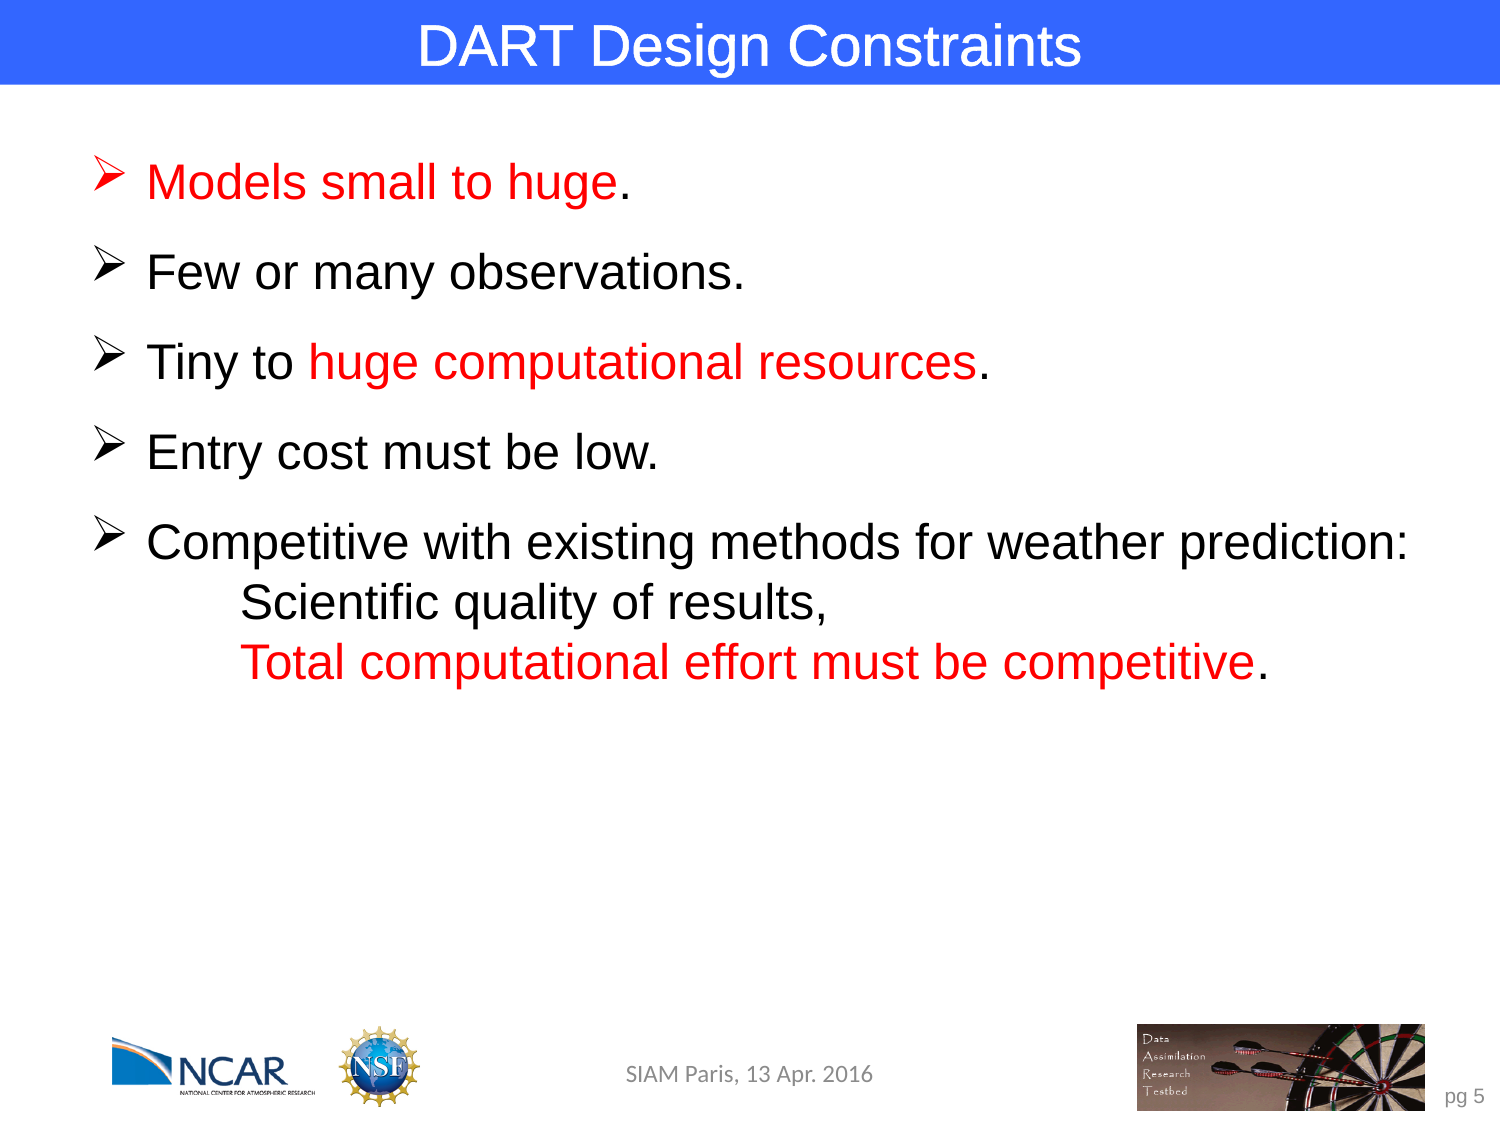

DART Design Constraints
Models small to huge.
Few or many observations.
Tiny to huge computational resources.
Entry cost must be low.
Competitive with existing methods for weather prediction:
Scientific quality of results,
Total computational effort must be competitive.

SIAM Paris, 13 Apr. 2016